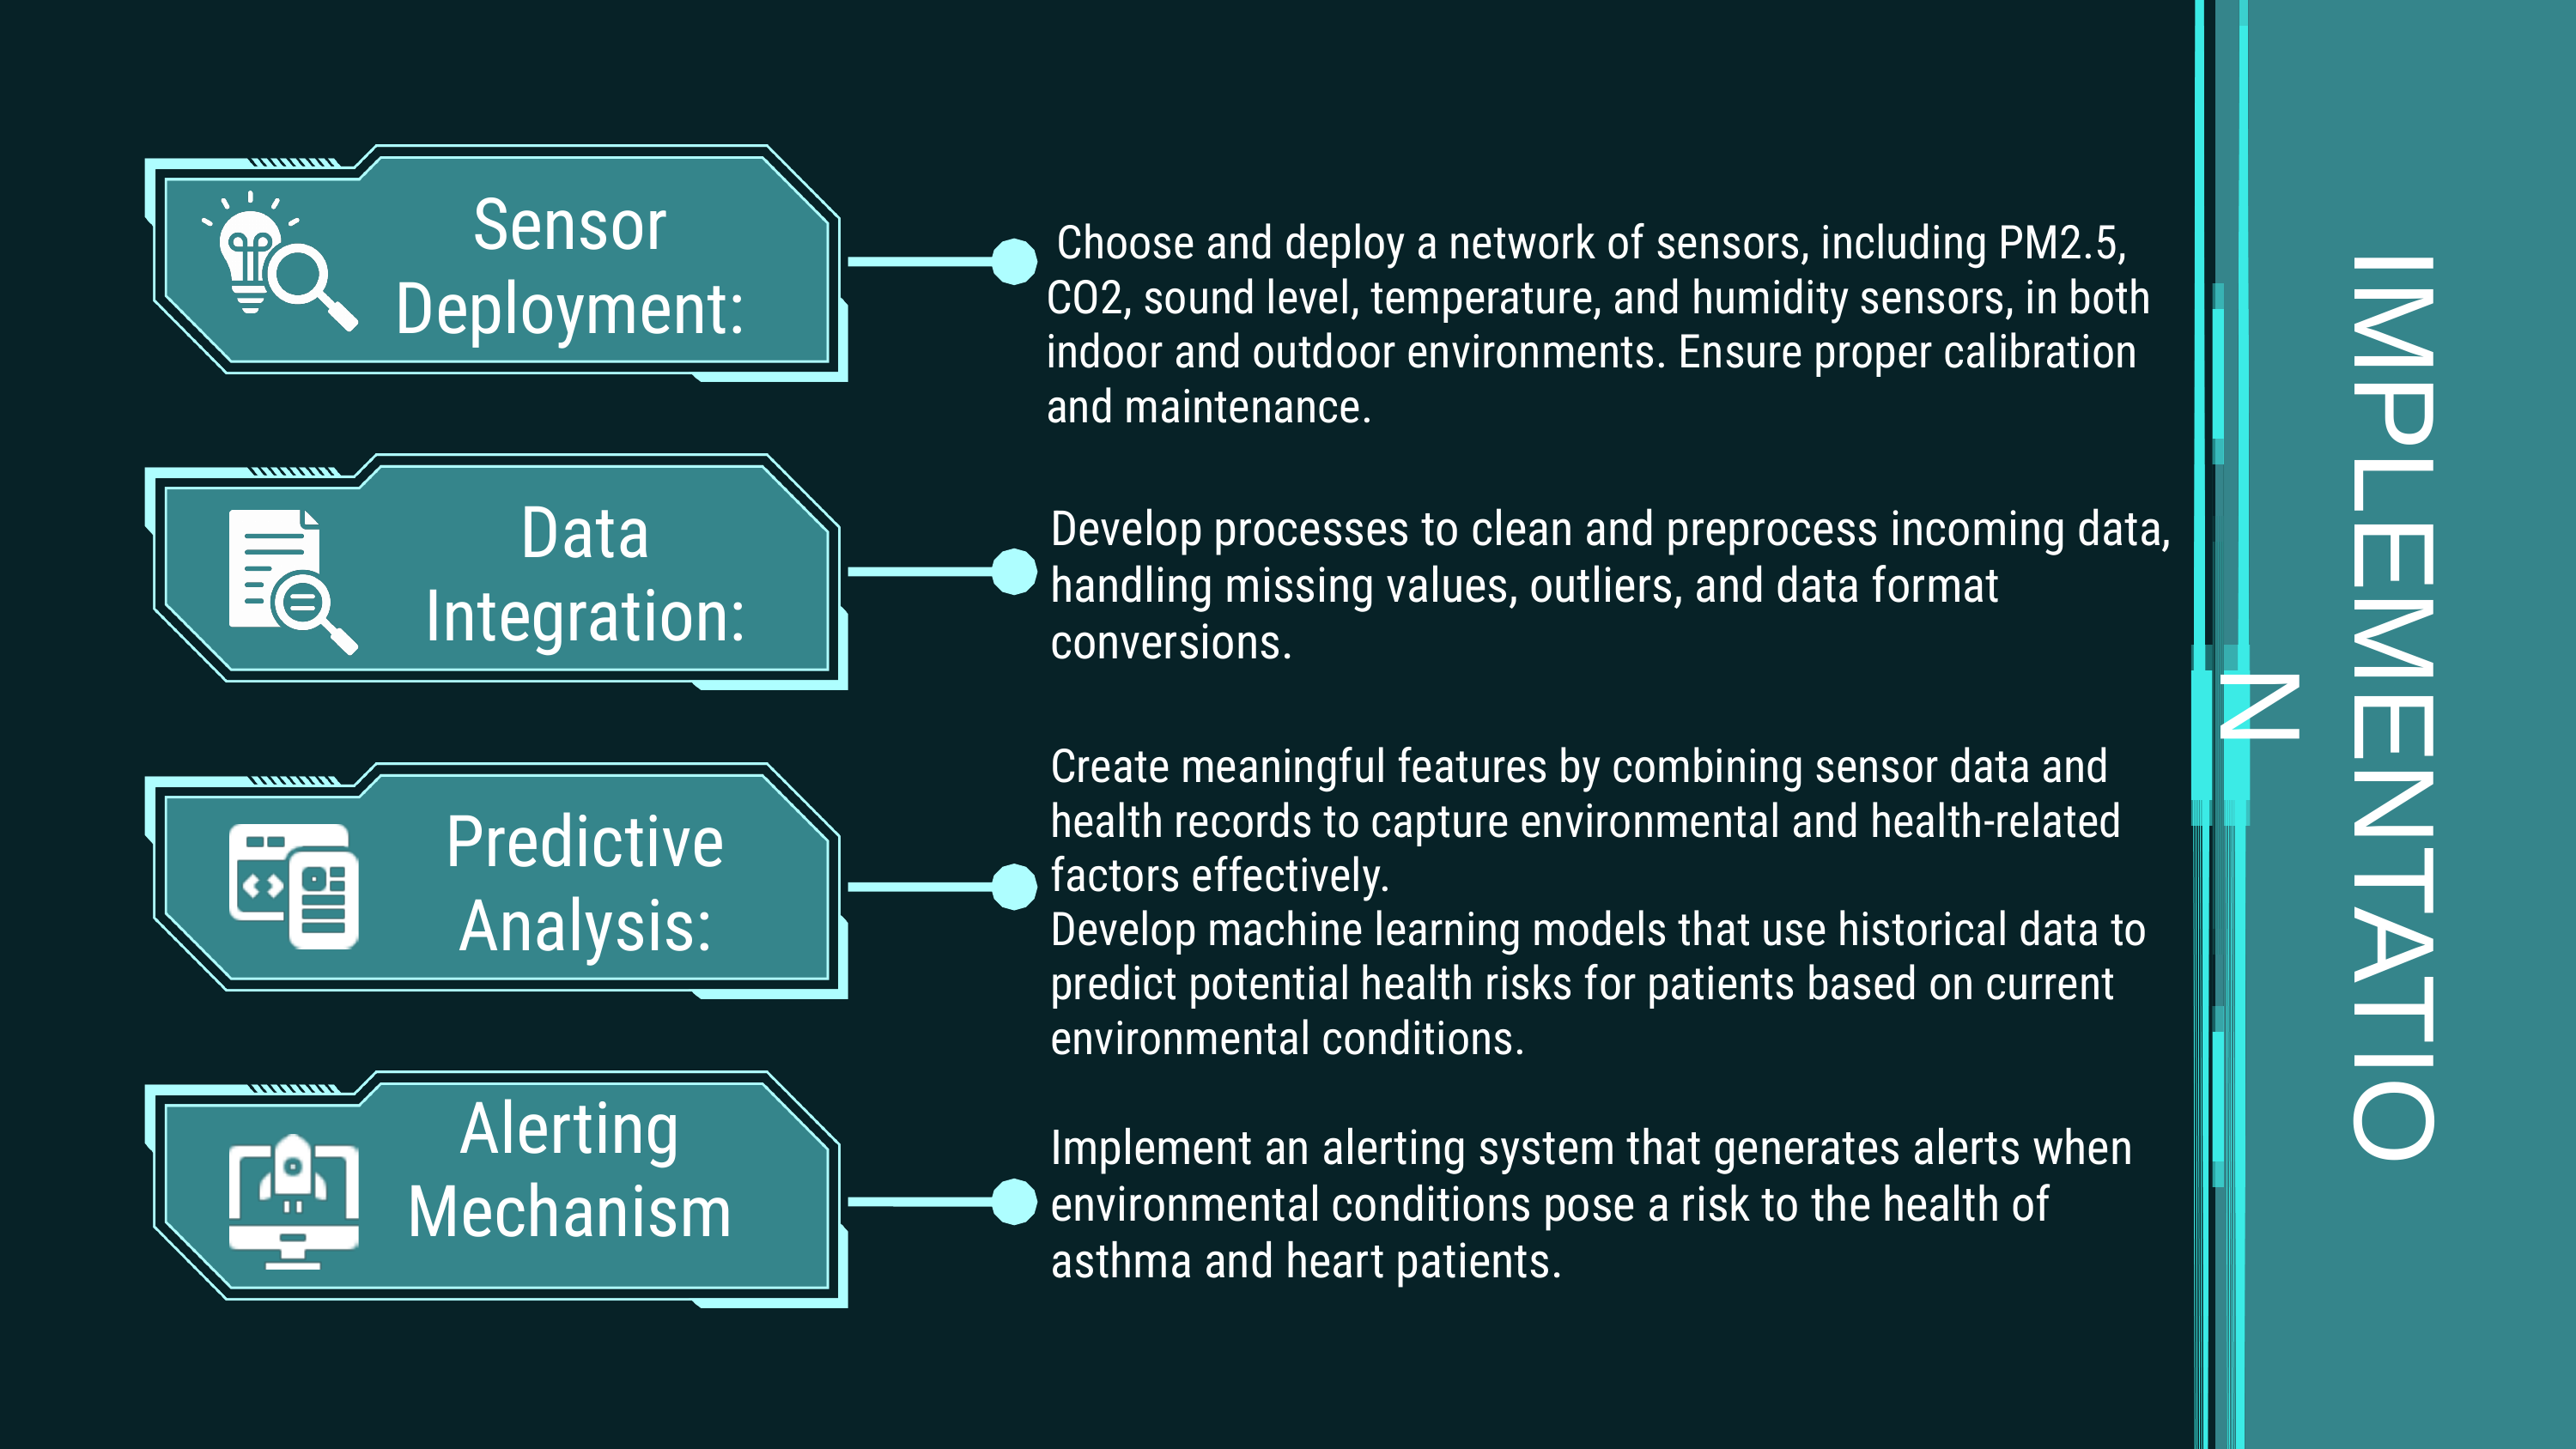

Sensor Deployment:

 Choose and deploy a network of sensors, including PM2.5, CO2, sound level, temperature, and humidity sensors, in both indoor and outdoor environments. Ensure proper calibration and maintenance.

Data Integration:
Develop processes to clean and preprocess incoming data, handling missing values, outliers, and data format conversions.

IMPLEMENTATION

Create meaningful features by combining sensor data and health records to capture environmental and health-related factors effectively.
Develop machine learning models that use historical data to predict potential health risks for patients based on current environmental conditions.

Predictive Analysis:

Alerting Mechanism
Implement an alerting system that generates alerts when environmental conditions pose a risk to the health of asthma and heart patients.